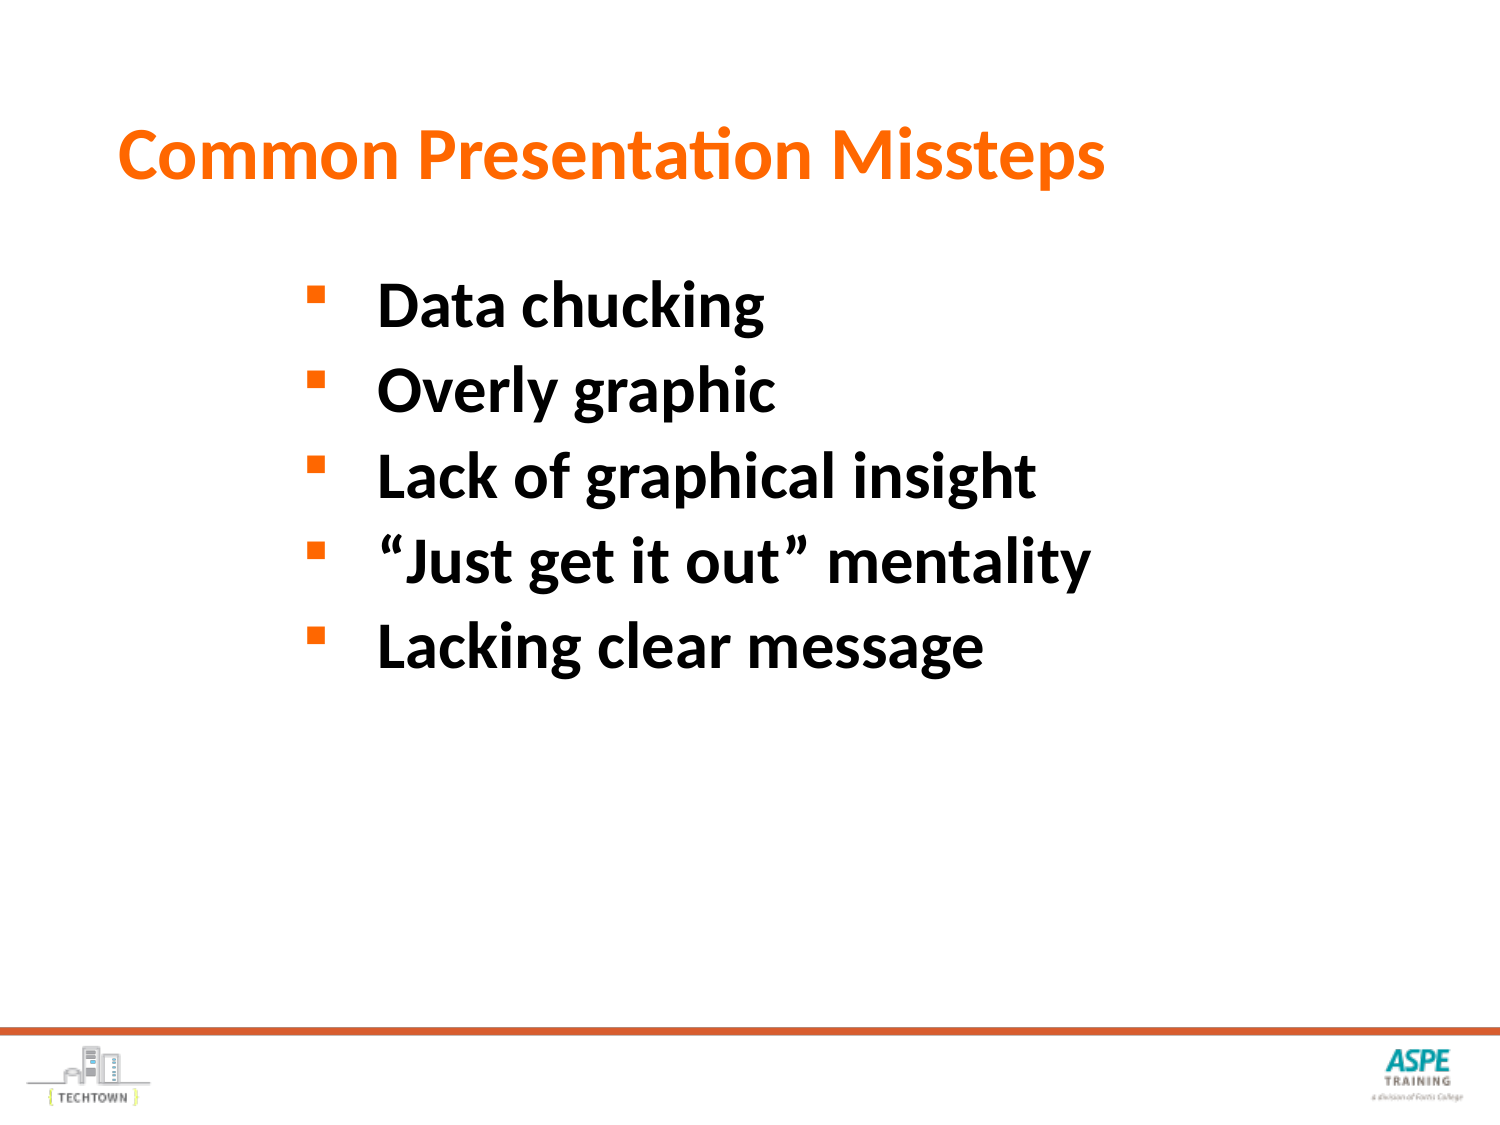

# Common Presentation Missteps
Data chucking
Overly graphic
Lack of graphical insight
“Just get it out” mentality
Lacking clear message